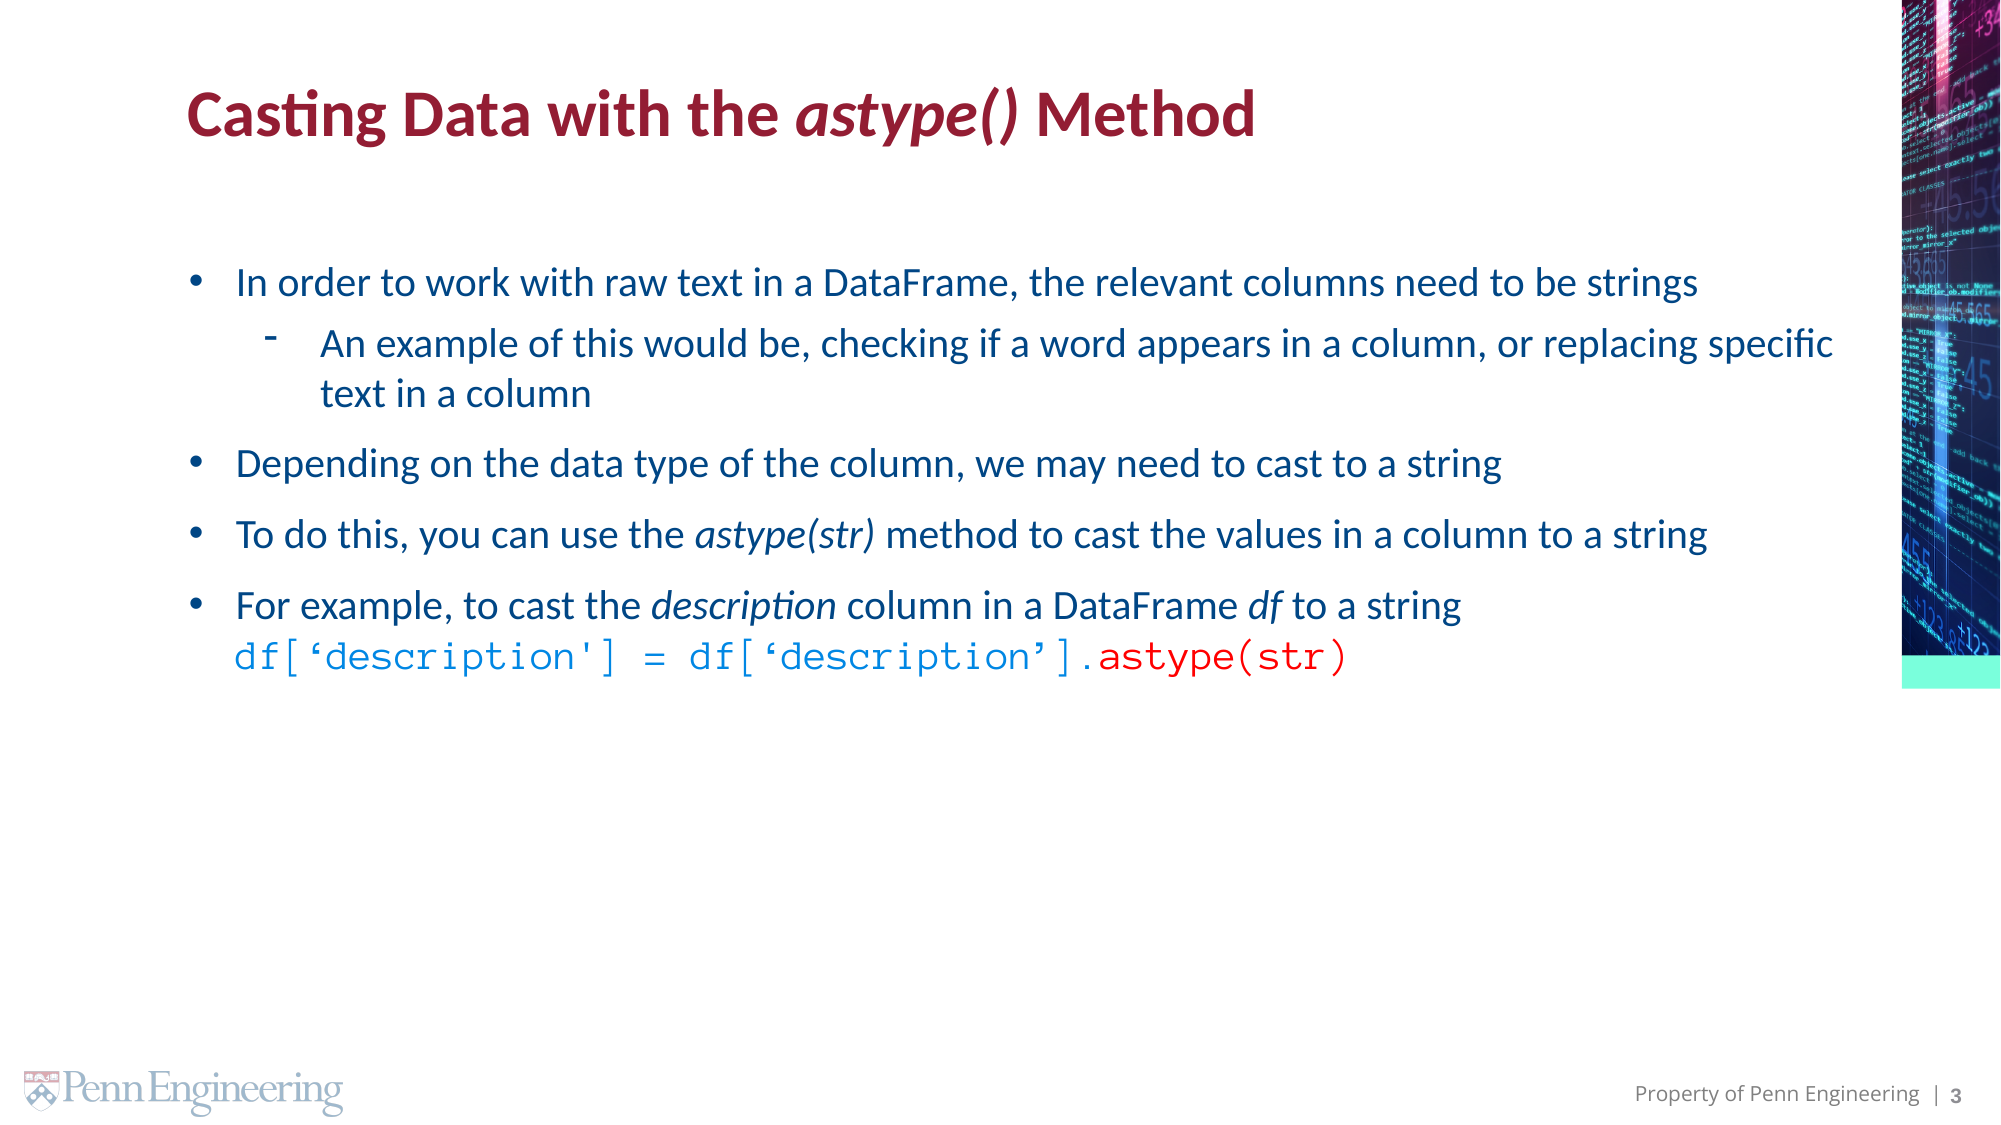

# Casting Data with the astype() Method

In order to work with raw text in a DataFrame, the relevant columns need to be strings
An example of this would be, checking if a word appears in a column, or replacing specific text in a column
Depending on the data type of the column, we may need to cast to a string
To do this, you can use the astype(str) method to cast the values in a column to a string
For example, to cast the description column in a DataFrame df to a string
df[‘description'] = df[‘description’].astype(str)
3